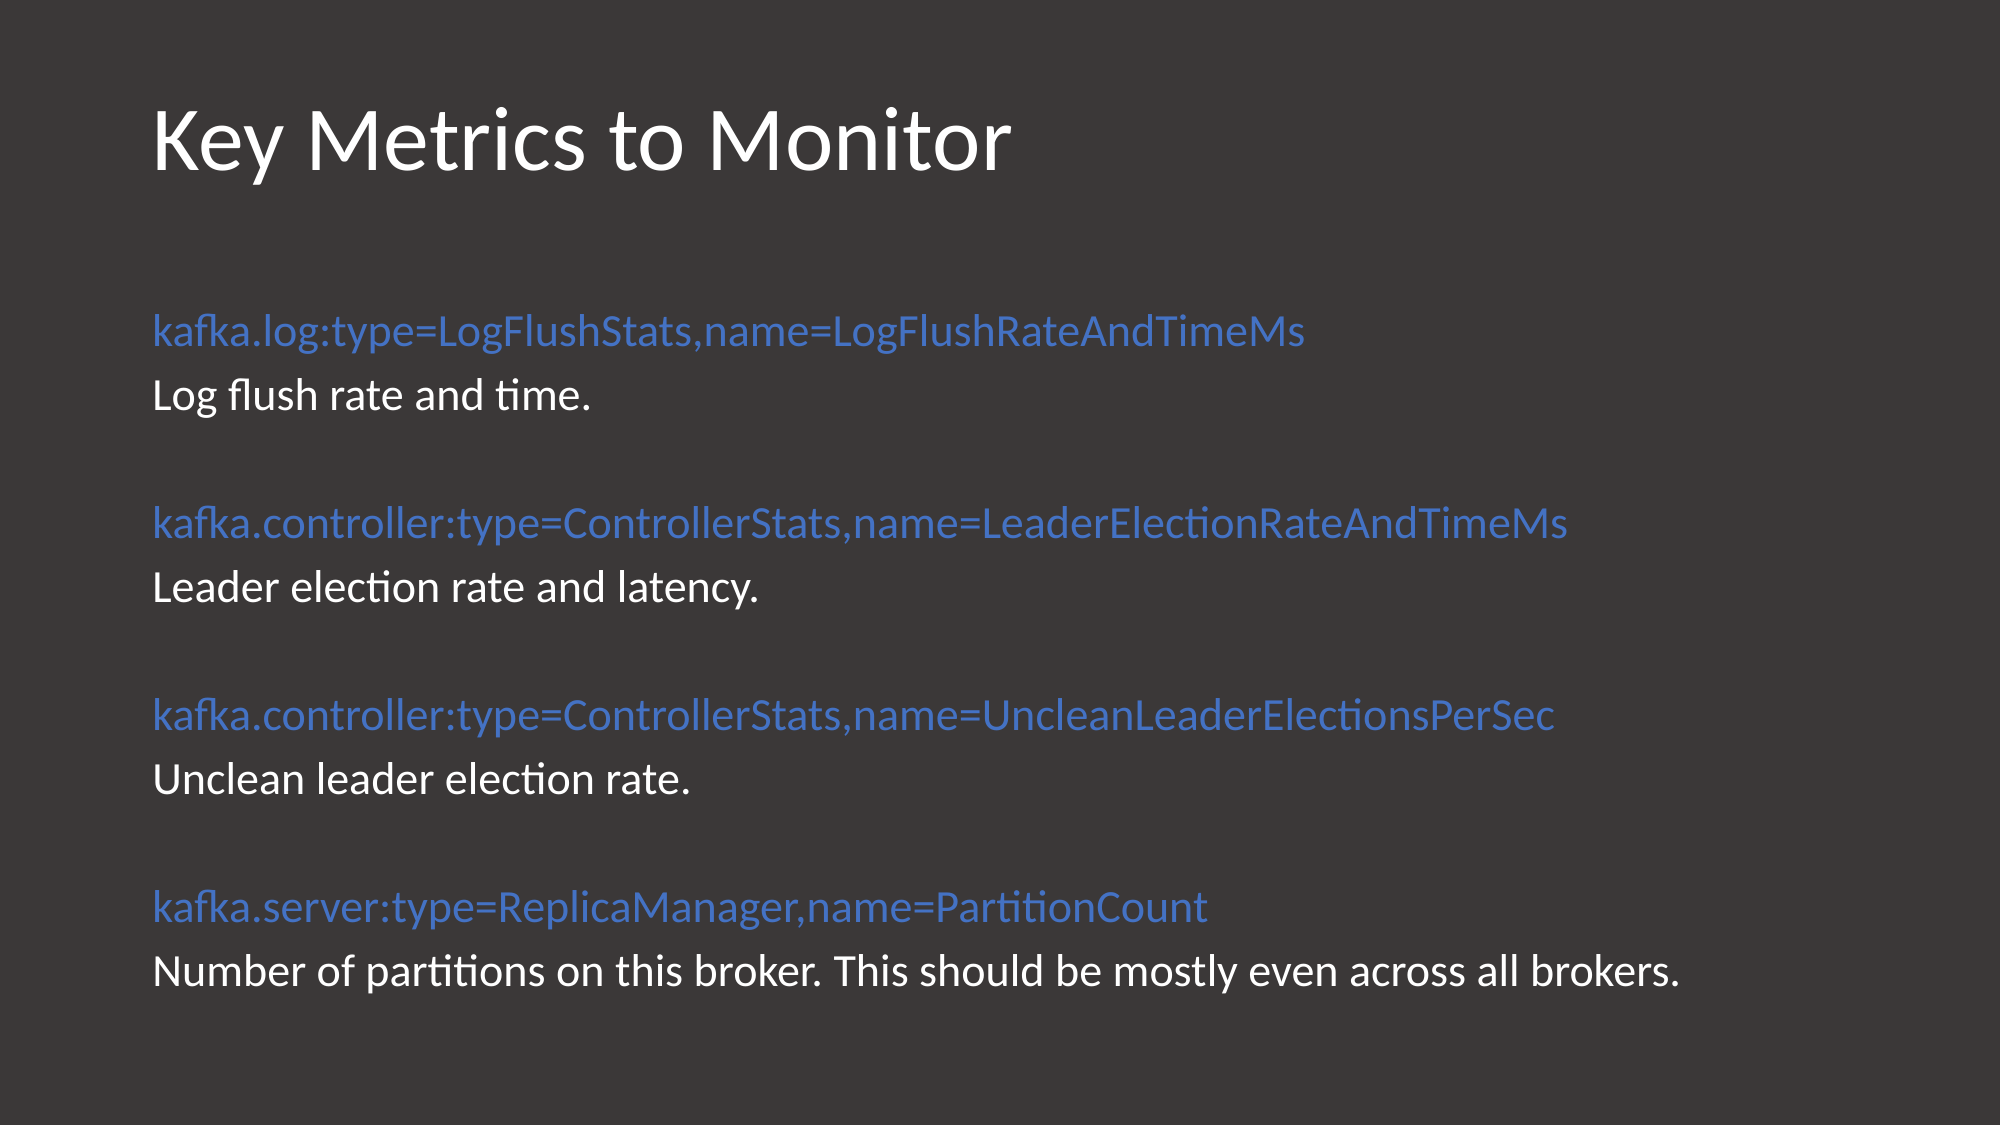

# Key Metrics to Monitor
kafka.log:type=LogFlushStats,name=LogFlushRateAndTimeMs
Log flush rate and time.

kafka.controller:type=ControllerStats,name=LeaderElectionRateAndTimeMs
Leader election rate and latency.

kafka.controller:type=ControllerStats,name=UncleanLeaderElectionsPerSec
Unclean leader election rate.

kafka.server:type=ReplicaManager,name=PartitionCount
Number of partitions on this broker. This should be mostly even across all brokers.